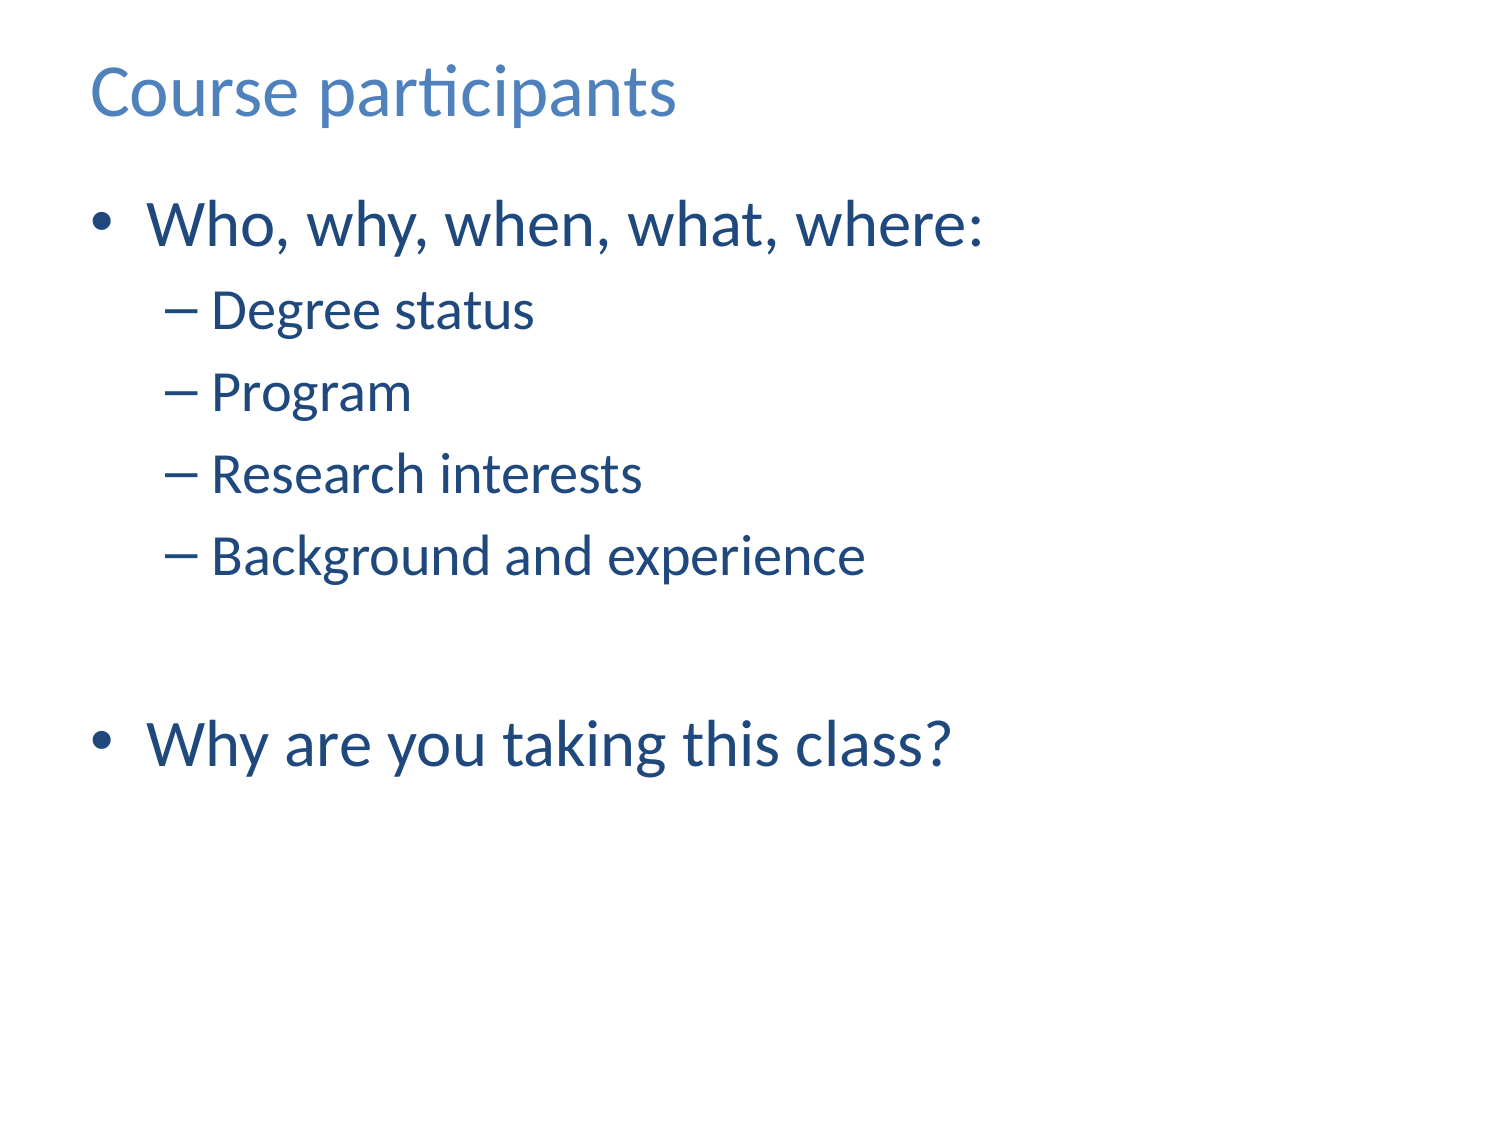

# Course participants
Who, why, when, what, where:
Degree status
Program
Research interests
Background and experience

Why are you taking this class?